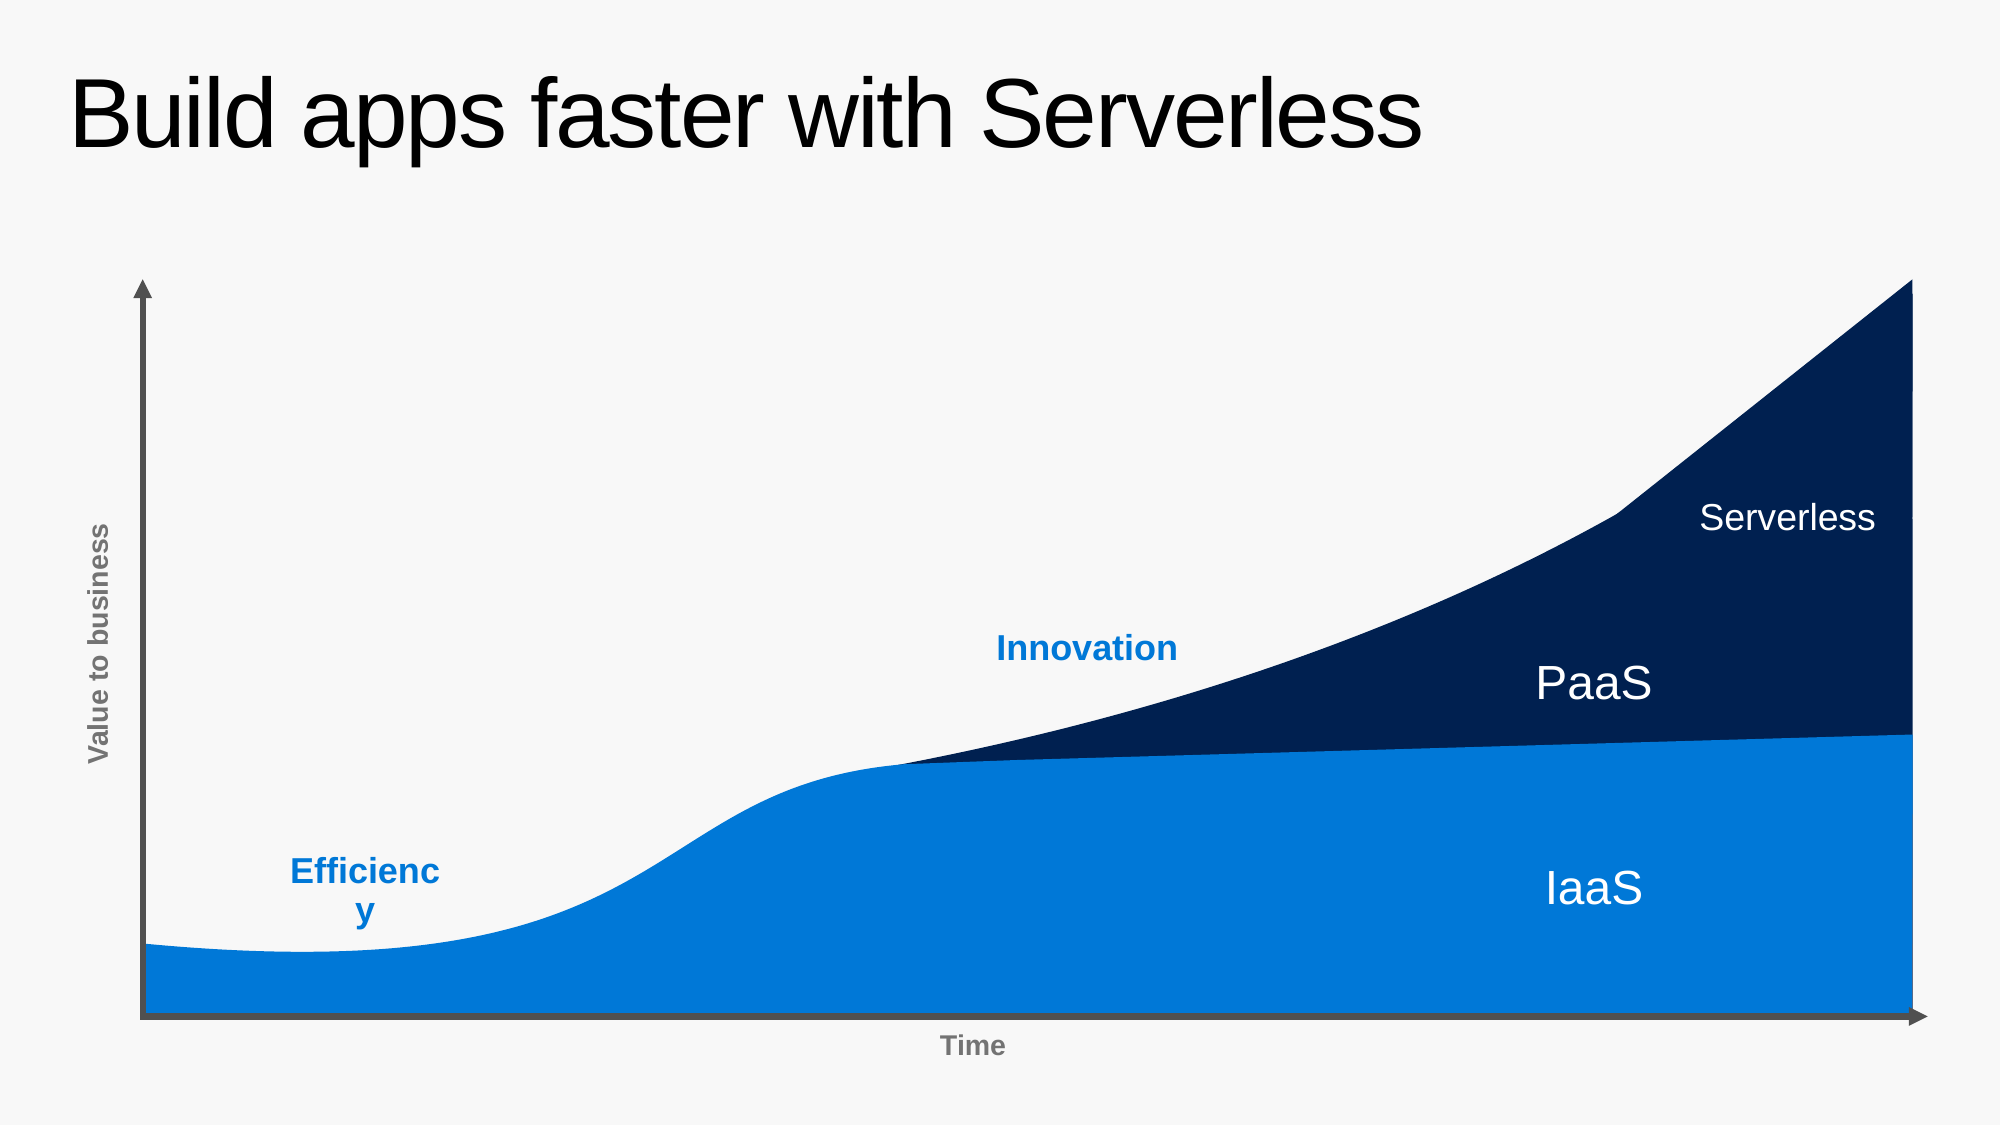

# Build apps faster with Serverless

Serverless
Value to business
Innovation
PaaS

Efficiency
IaaS
Time